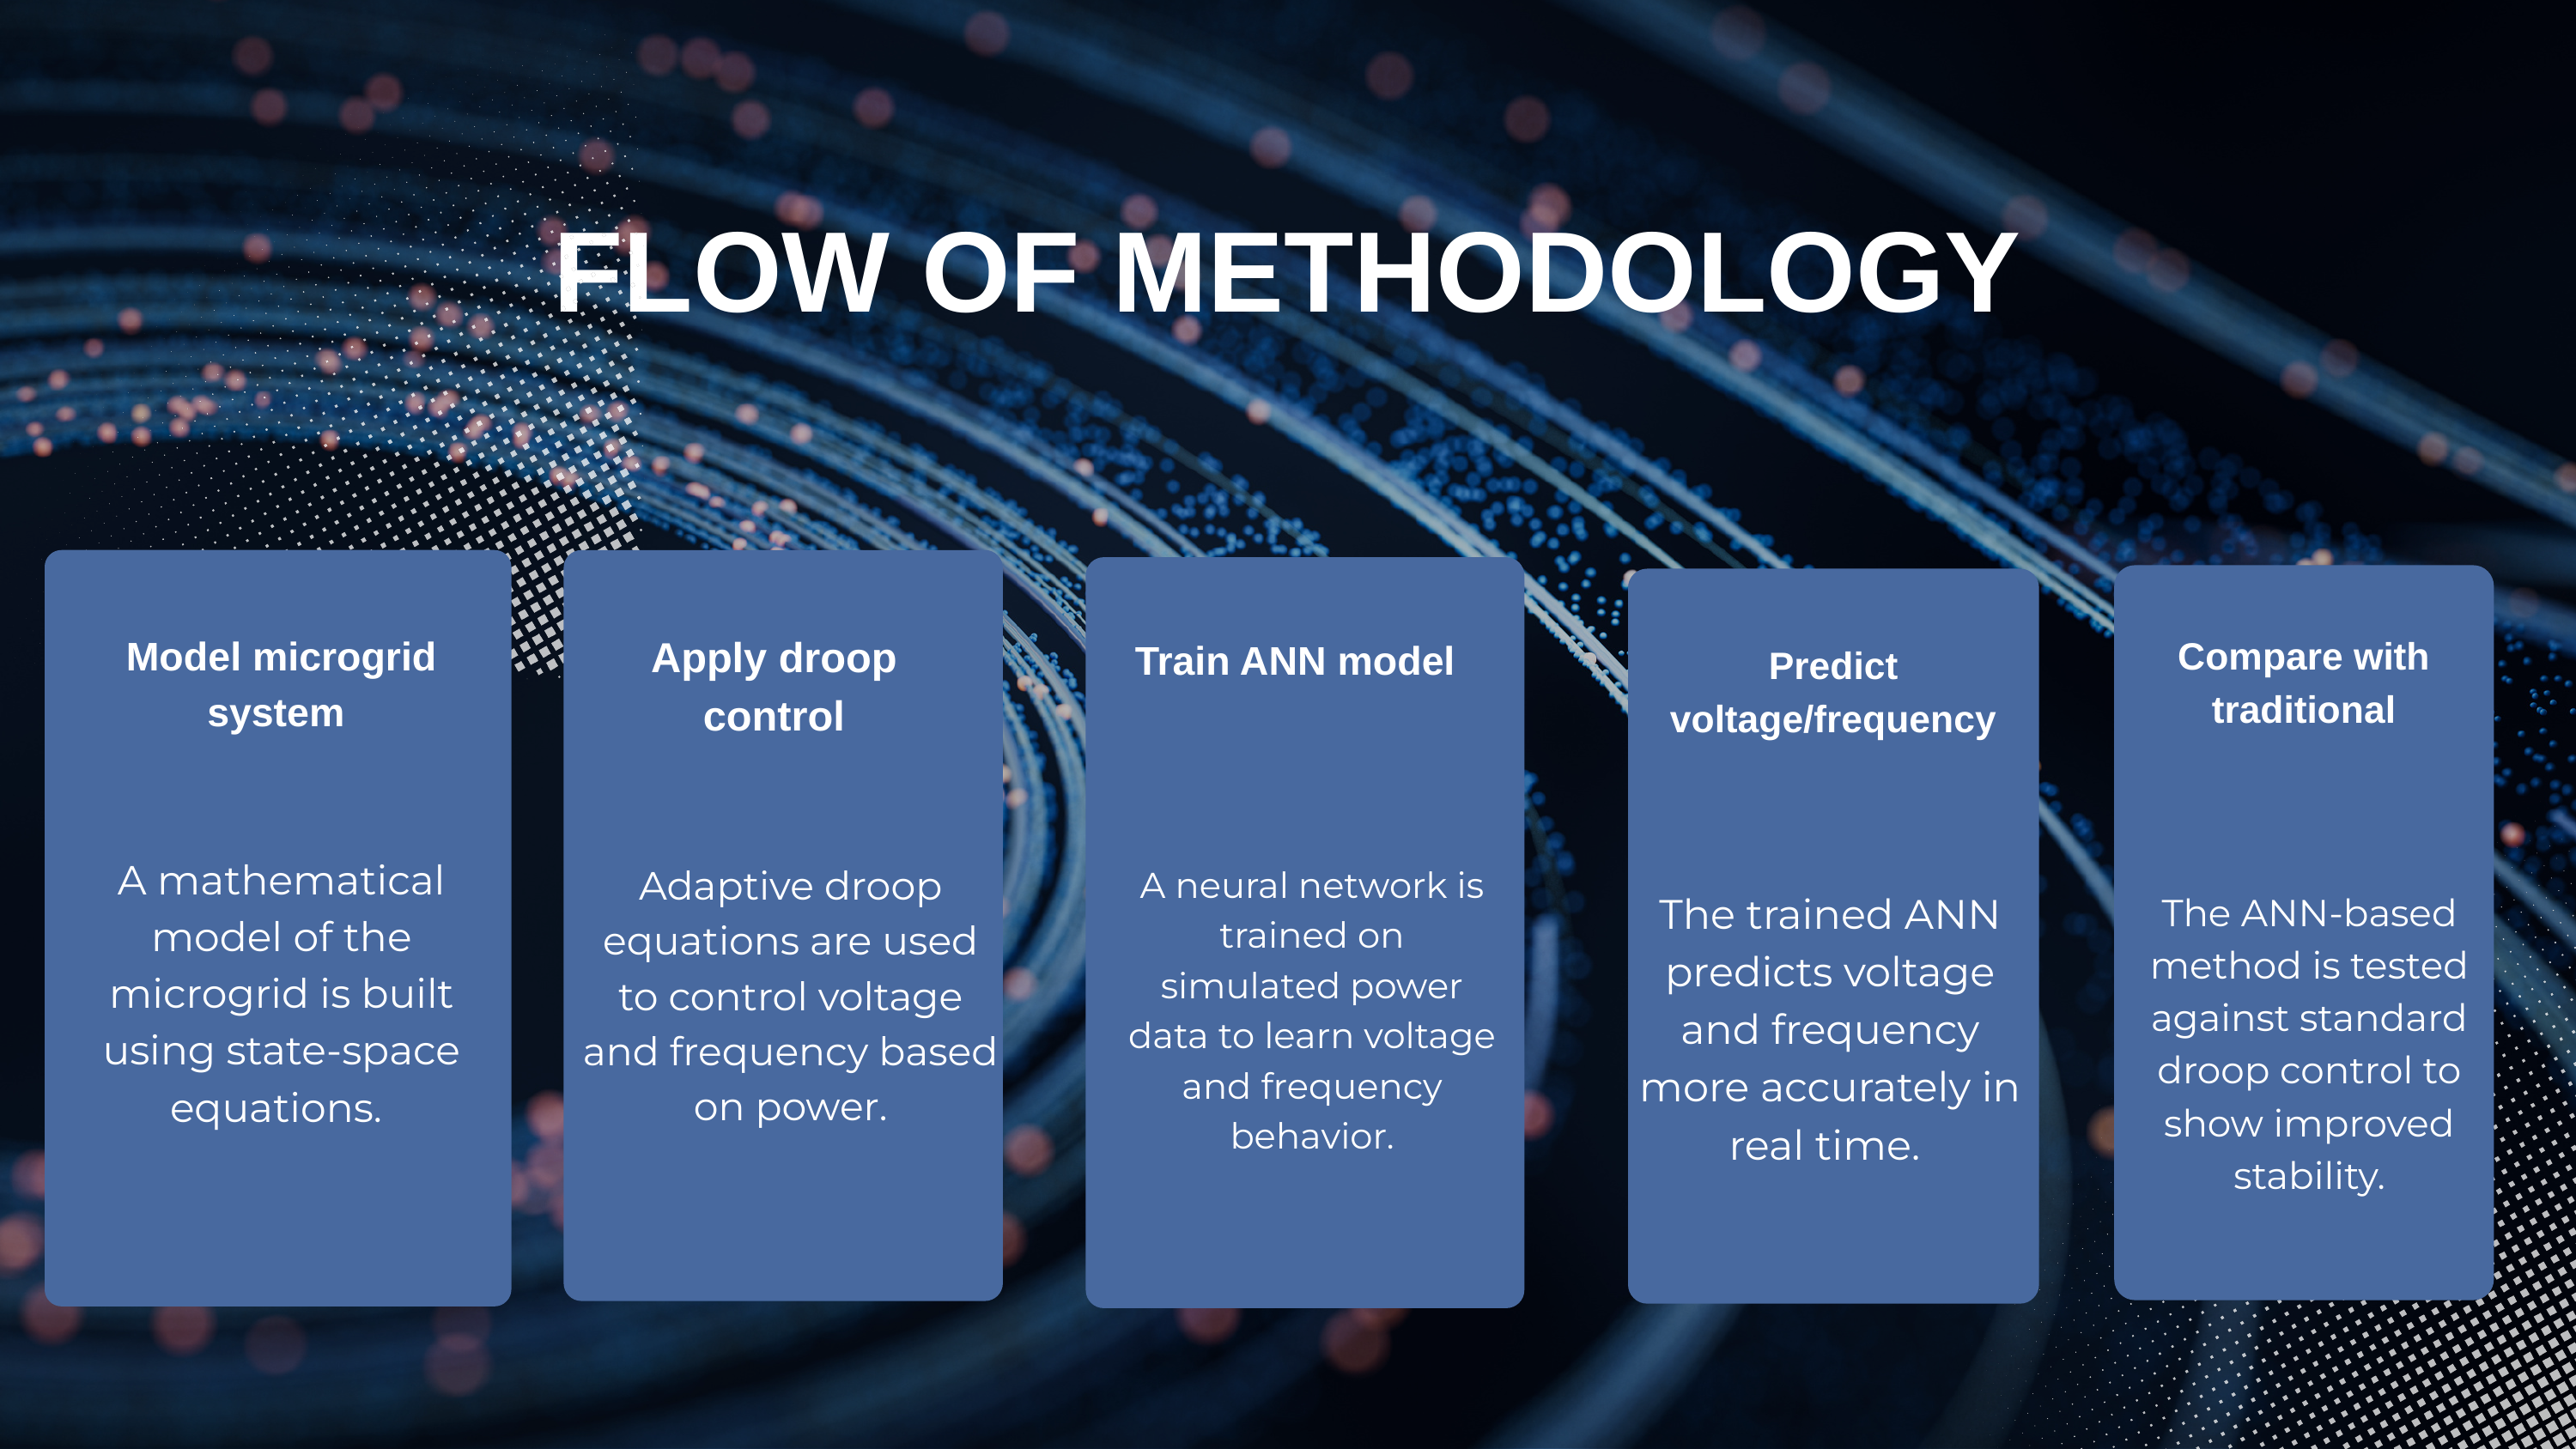

FLOW OF METHODOLOGY

Model microgrid system
Apply droop control
Compare with traditional
Train ANN model
Predict voltage/frequency

A mathematical model of the microgrid is built using state-space equations.
Adaptive droop equations are used to control voltage and frequency based on power.
A neural network is trained on simulated power data to learn voltage and frequency behavior.
The trained ANN predicts voltage and frequency more accurately in real time.
The ANN-based method is tested against standard droop control to show improved stability.